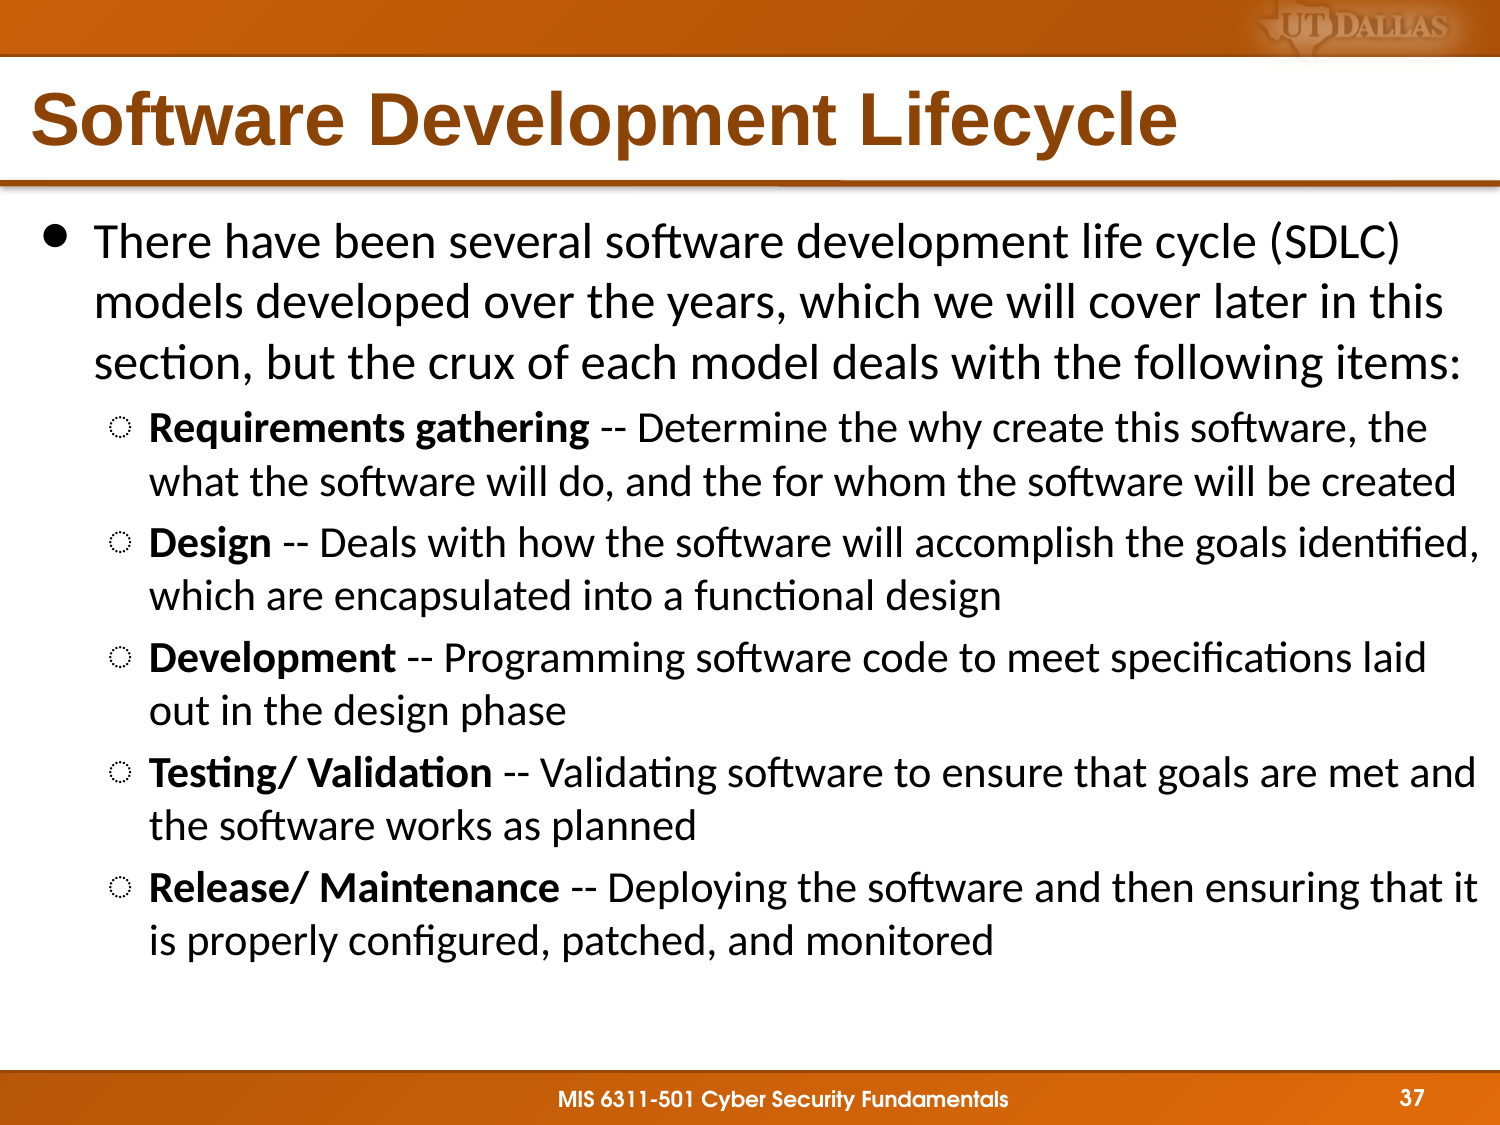

# Software Development Lifecycle
There have been several software development life cycle (SDLC) models developed over the years, which we will cover later in this section, but the crux of each model deals with the following items:
Requirements gathering -- Determine the why create this software, the what the software will do, and the for whom the software will be created
Design -- Deals with how the software will accomplish the goals identified, which are encapsulated into a functional design
Development -- Programming software code to meet specifications laid out in the design phase
Testing/ Validation -- Validating software to ensure that goals are met and the software works as planned
Release/ Maintenance -- Deploying the software and then ensuring that it is properly configured, patched, and monitored
37